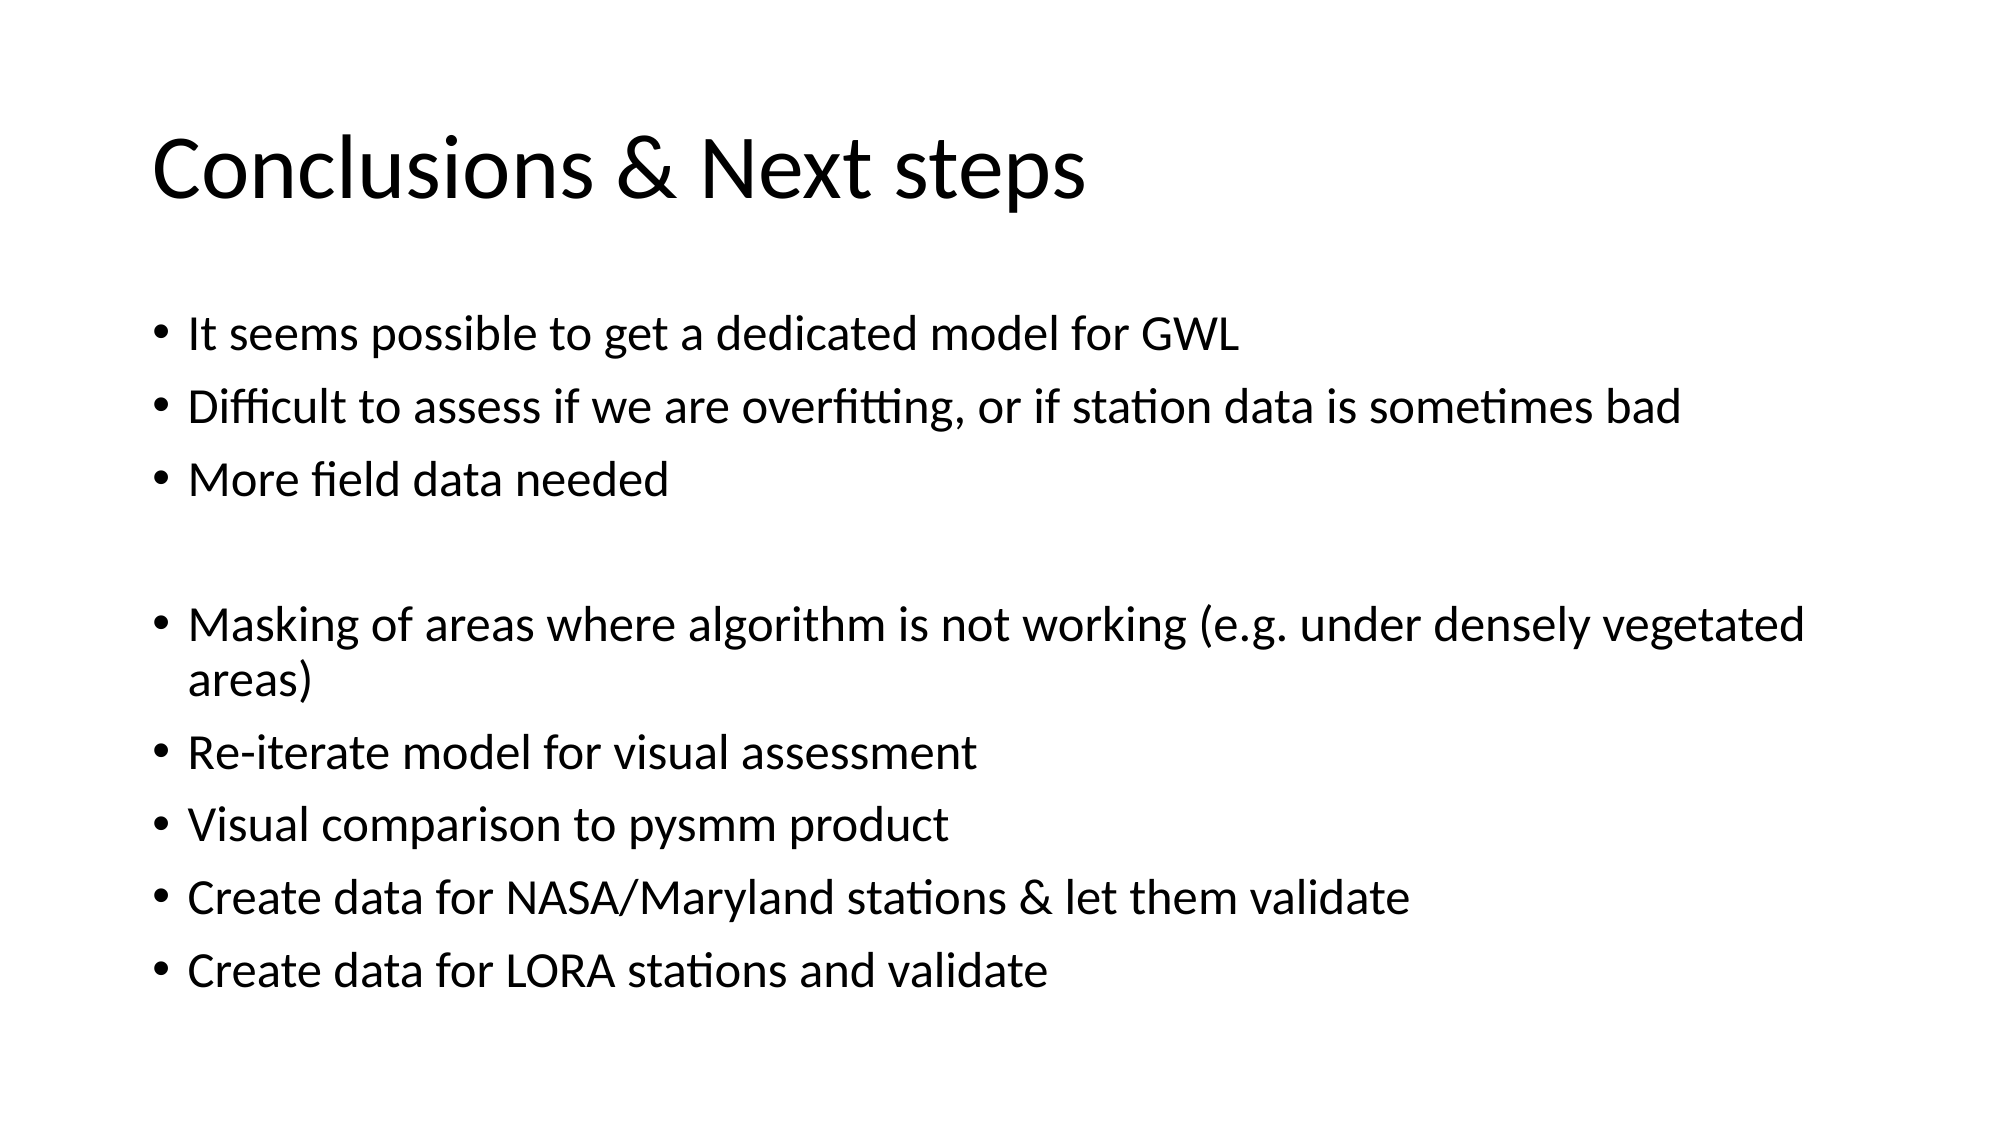

# Conclusions & Next steps
It seems possible to get a dedicated model for GWL
Difficult to assess if we are overfitting, or if station data is sometimes bad
More field data needed

Masking of areas where algorithm is not working (e.g. under densely vegetated areas)
Re-iterate model for visual assessment
Visual comparison to pysmm product
Create data for NASA/Maryland stations & let them validate
Create data for LORA stations and validate